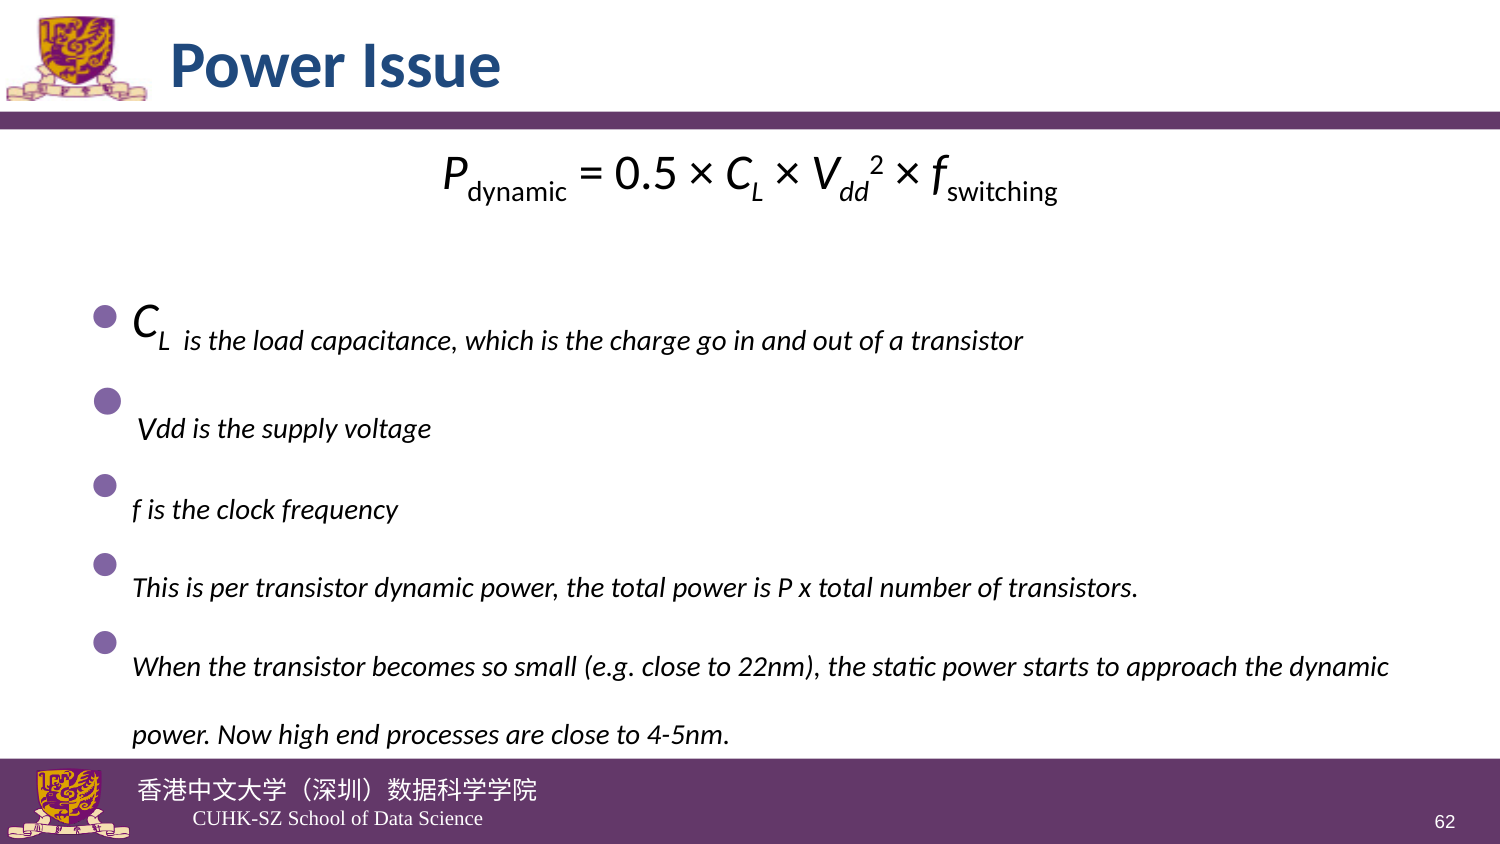

# Power Issue
Pdynamic = 0.5 × CL × Vdd2 × fswitching

CL  is the load capacitance, which is the charge go in and out of a transistor
Vdd is the supply voltage
f is the clock frequency
This is per transistor dynamic power, the total power is P x total number of transistors.
When the transistor becomes so small (e.g. close to 22nm), the static power starts to approach the dynamic power. Now high end processes are close to 4-5nm.

62